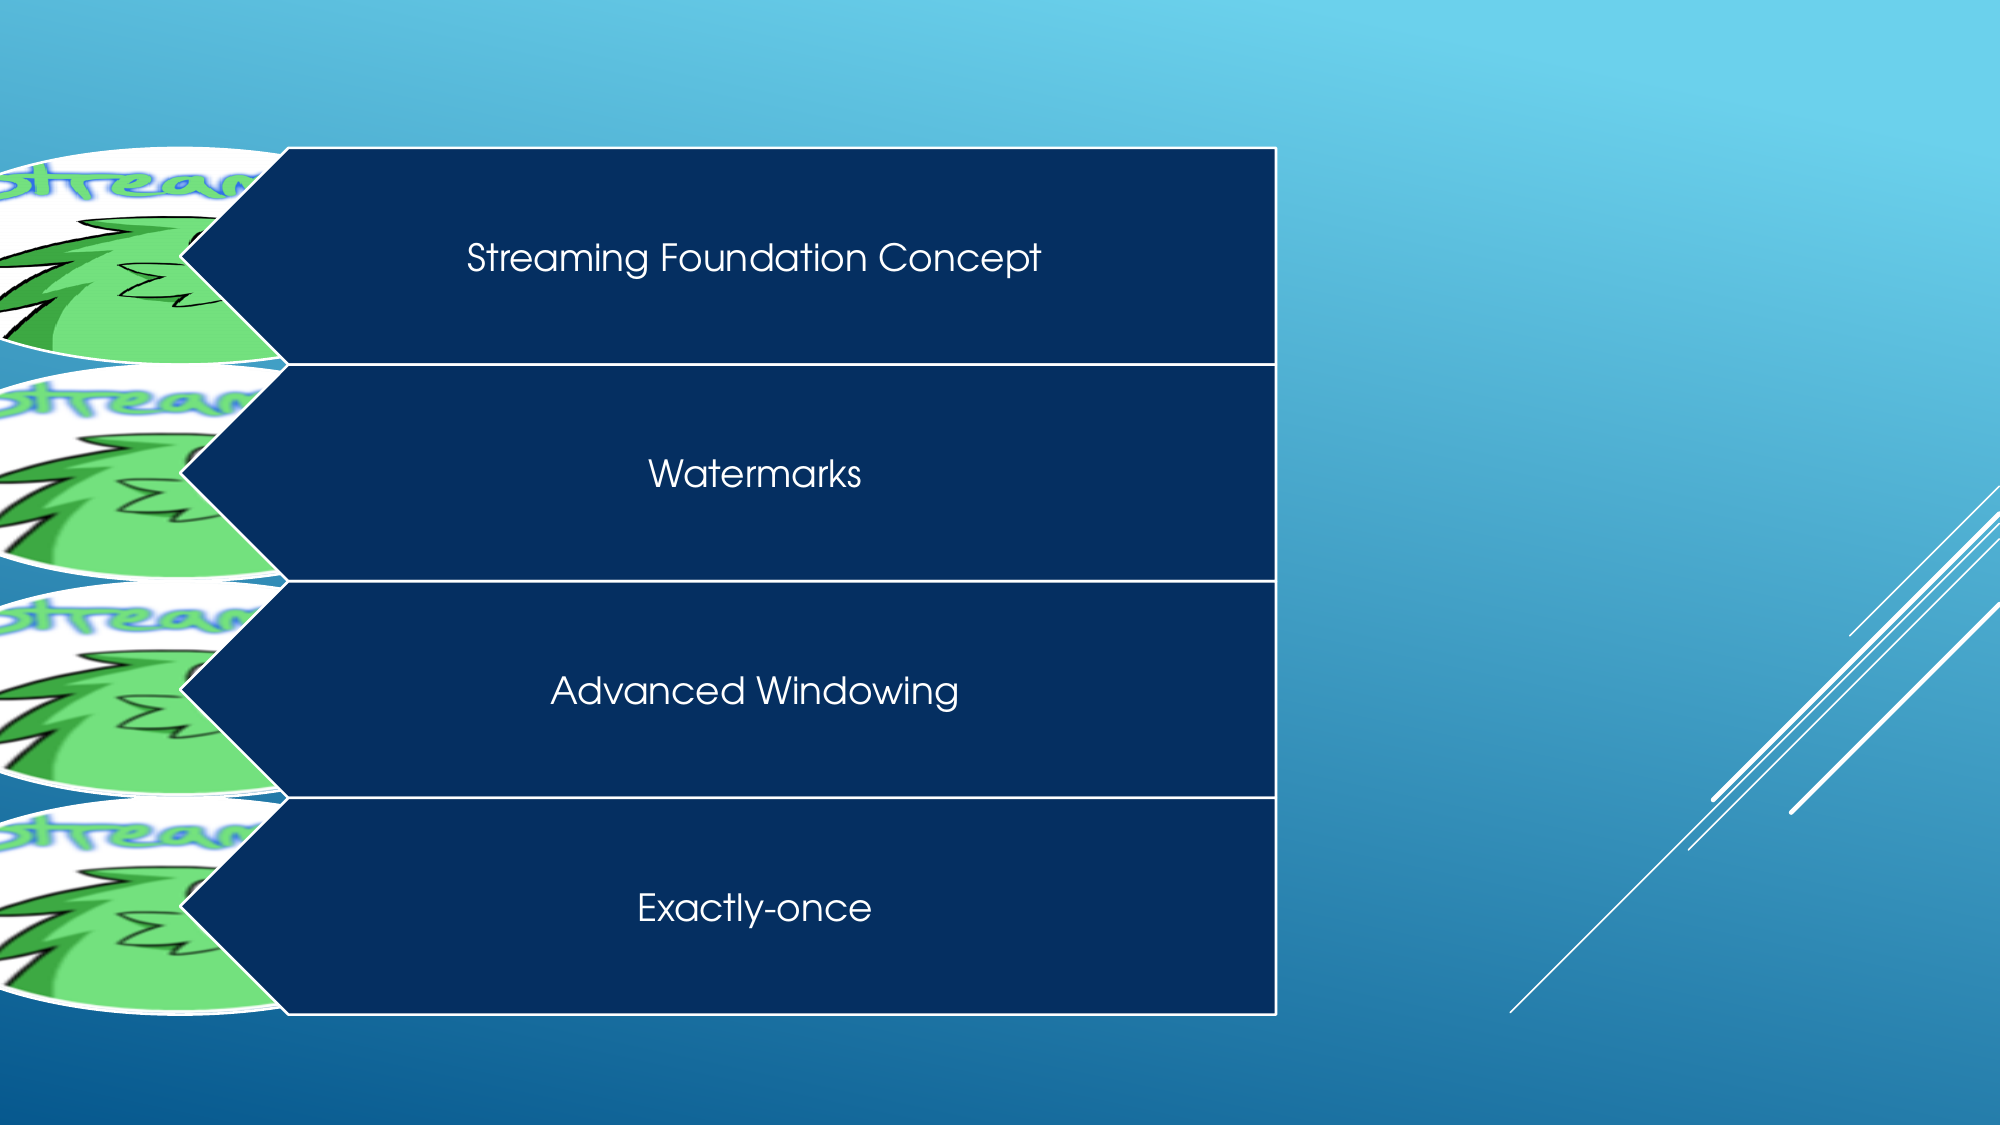

Streaming Foundation Concept
Watermarks
Advanced Windowing
Exactly-once